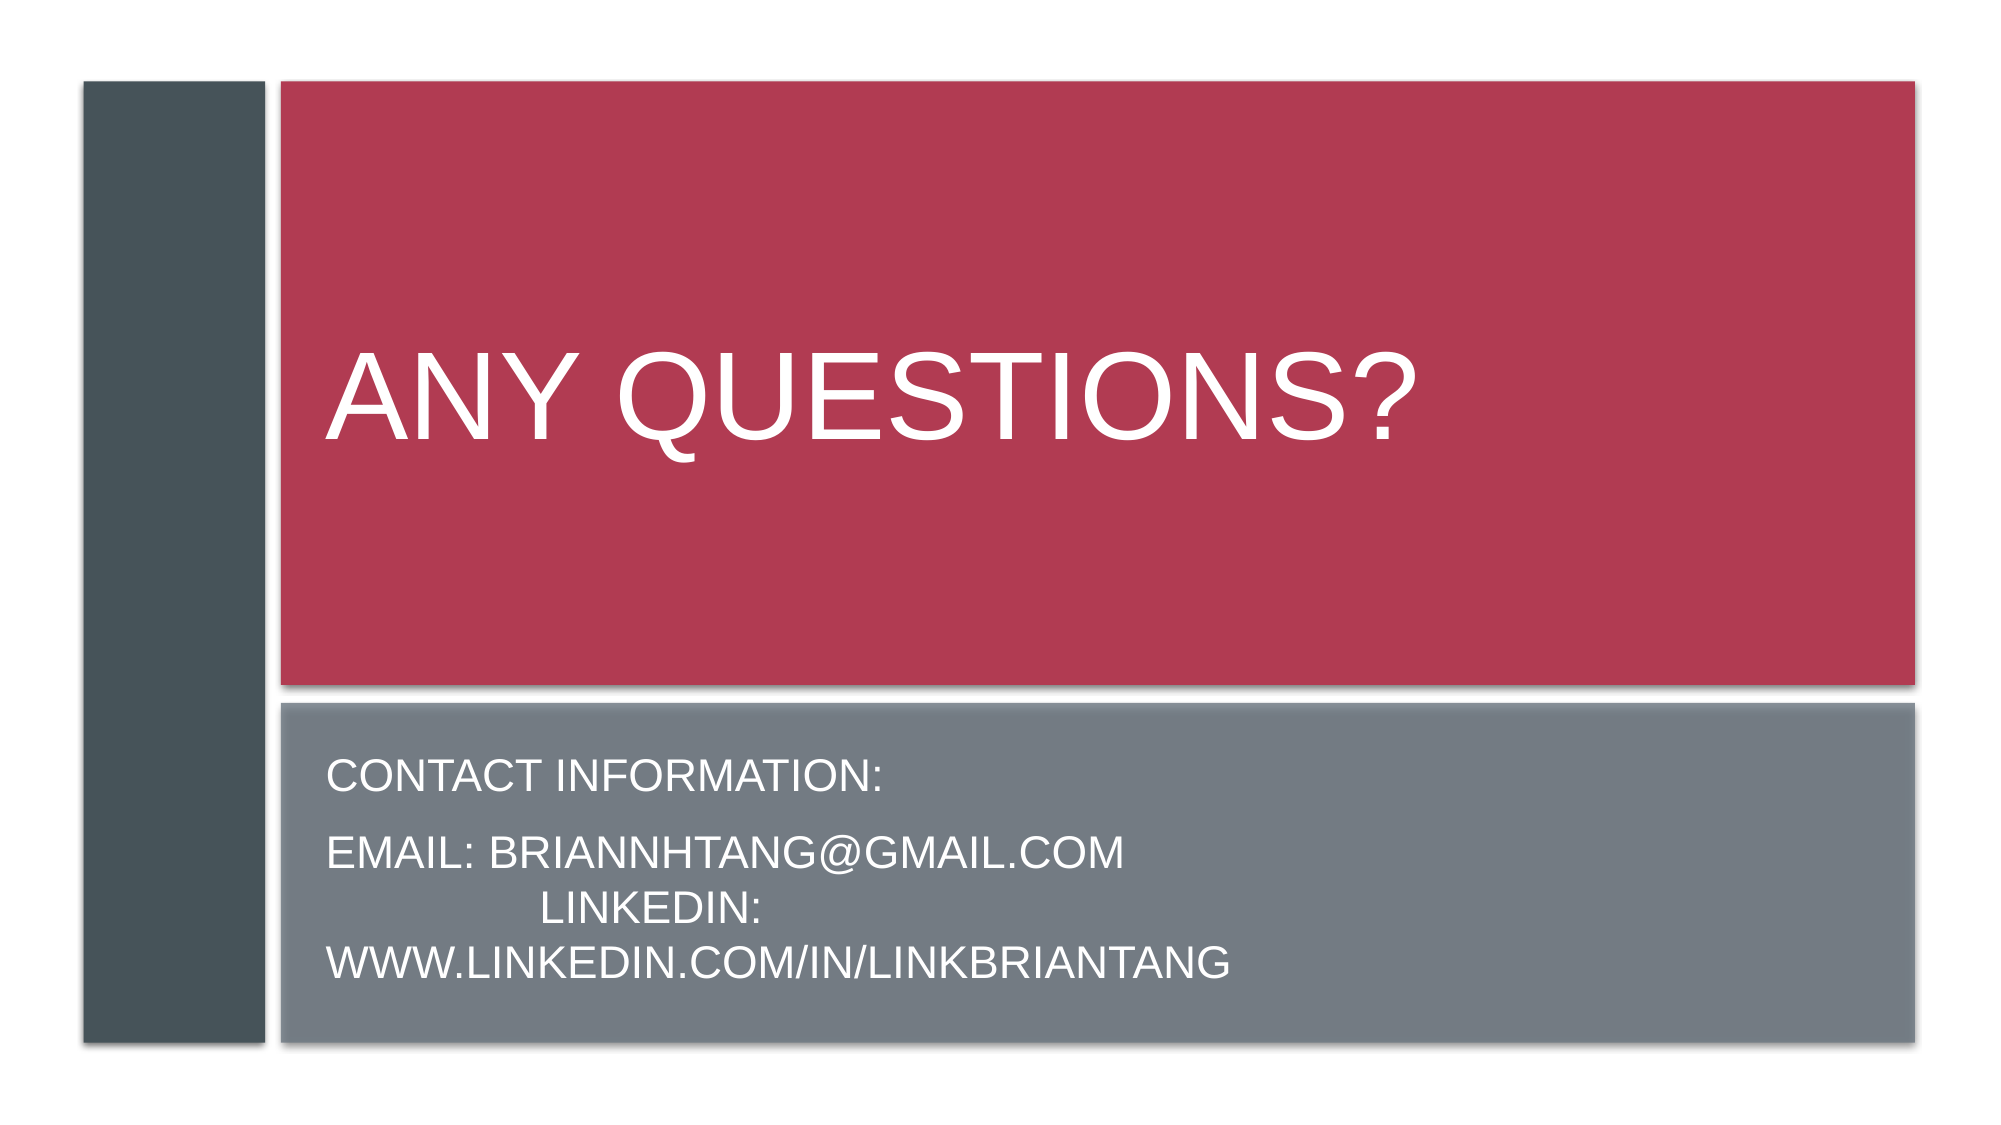

# Any questions?

Contact information:
Email: briannhtang@gmail.com				     LinkedIn: www.linkedin.com/in/linkbriantang